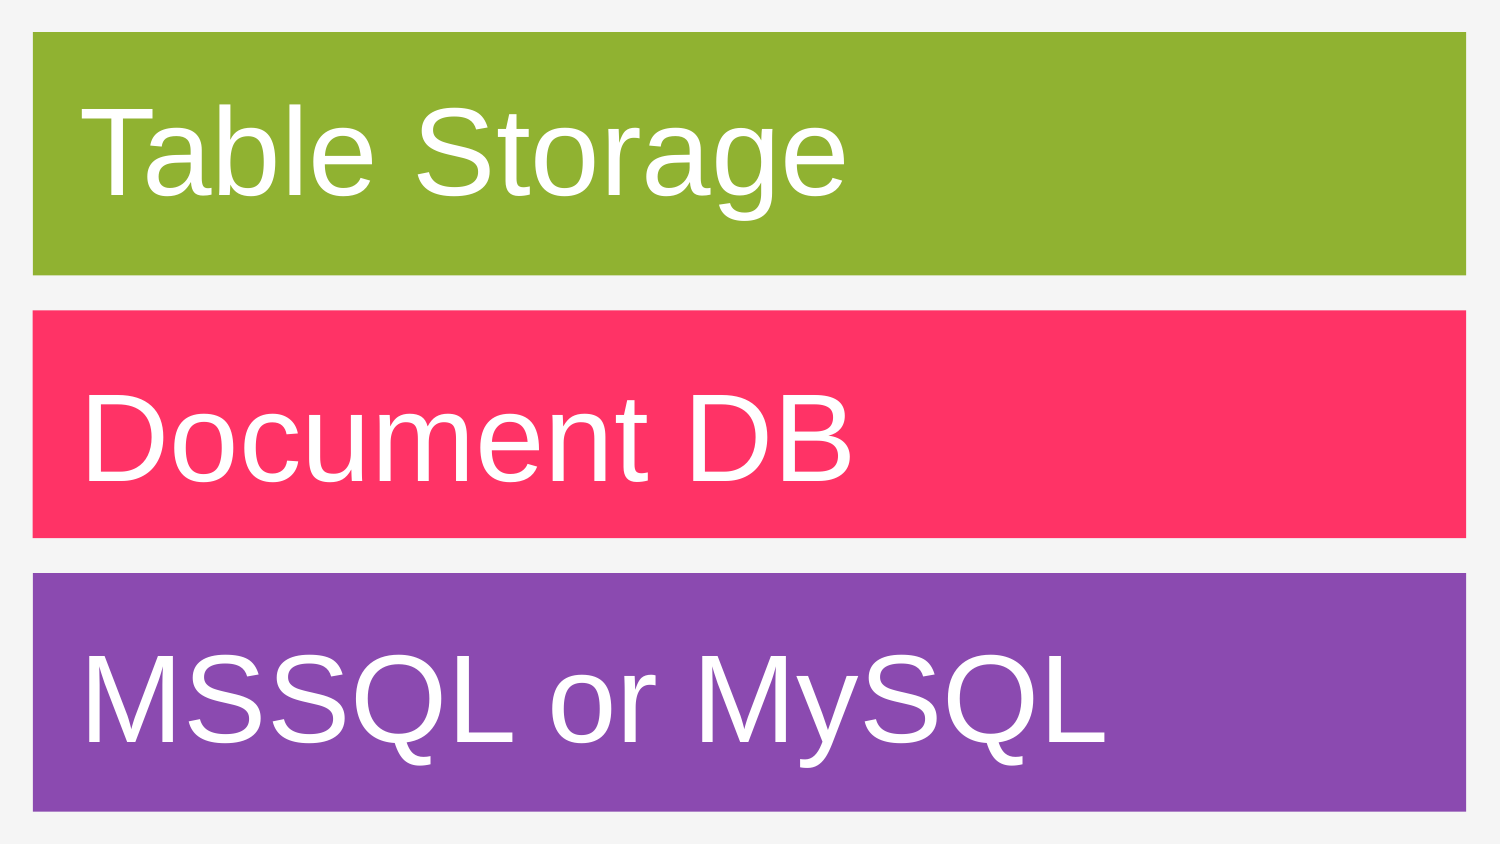

# Table Storage
Document DB
MSSQL or MySQL